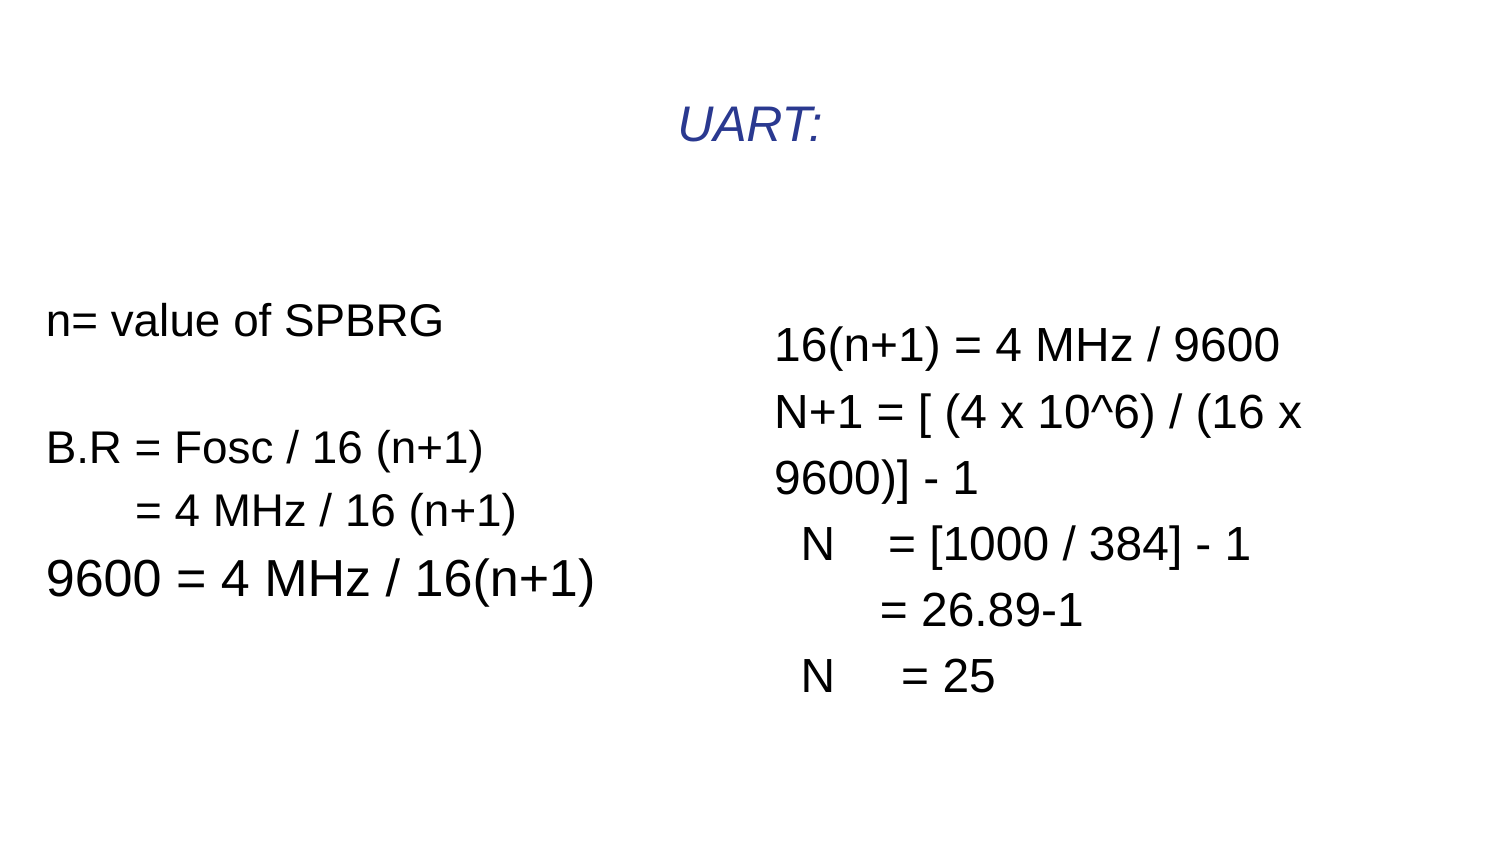

# UART:

n= value of SPBRG

B.R = Fosc / 16 (n+1)
       = 4 MHz / 16 (n+1)
9600 = 4 MHz / 16(n+1)

16(n+1) = 4 MHz / 9600
N+1 = [ (4 x 10^6) / (16 x 9600)] - 1
  N    = [1000 / 384] - 1
        = 26.89-1
  N     = 25